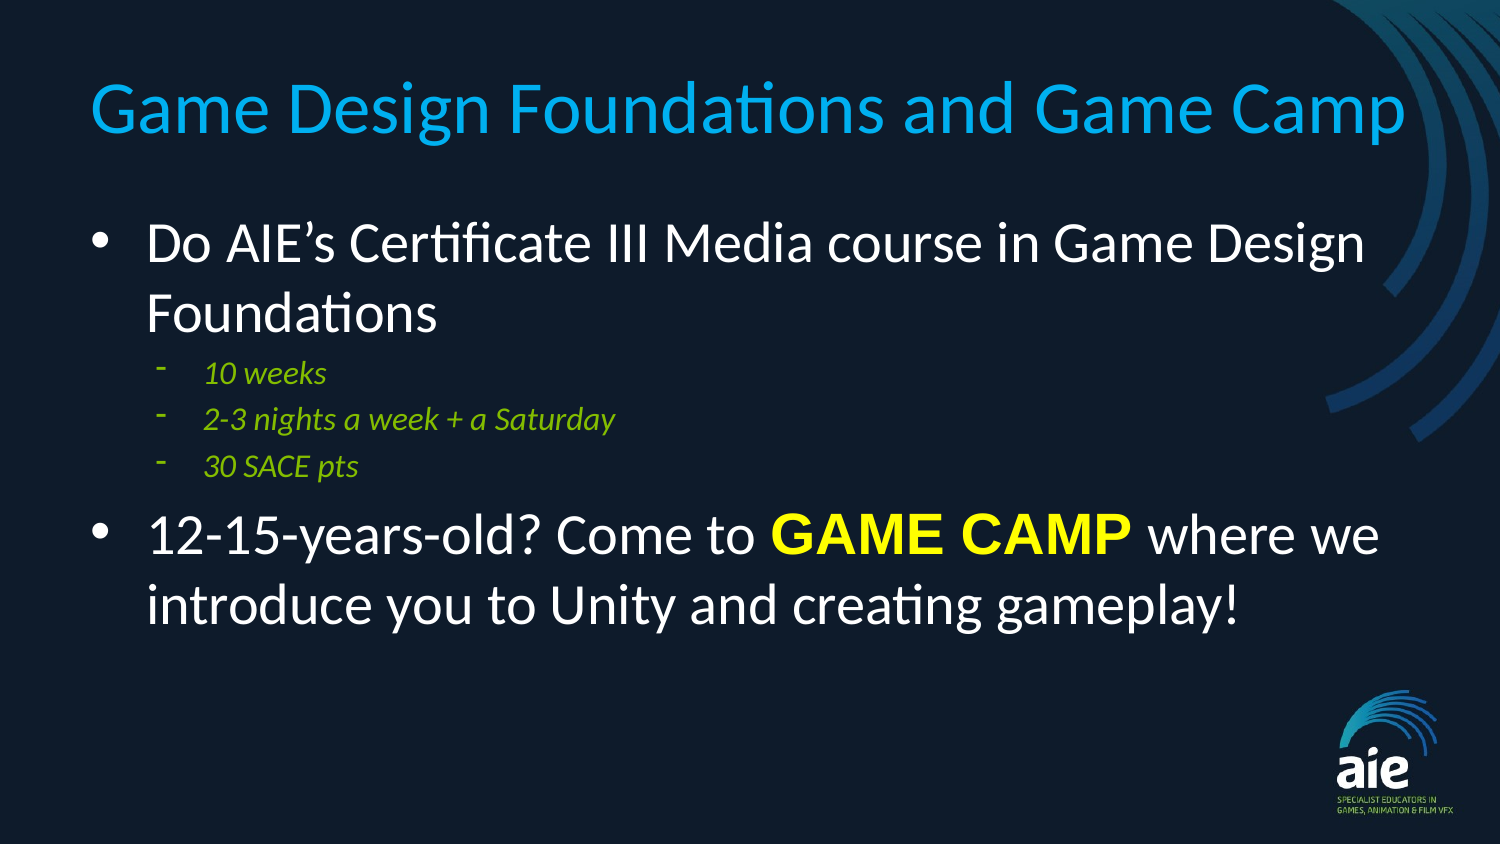

# Game Design Foundations and Game Camp
Do AIE’s Certificate III Media course in Game Design Foundations
10 weeks
2-3 nights a week + a Saturday
30 SACE pts
12-15-years-old? Come to GAME CAMP where we introduce you to Unity and creating gameplay!